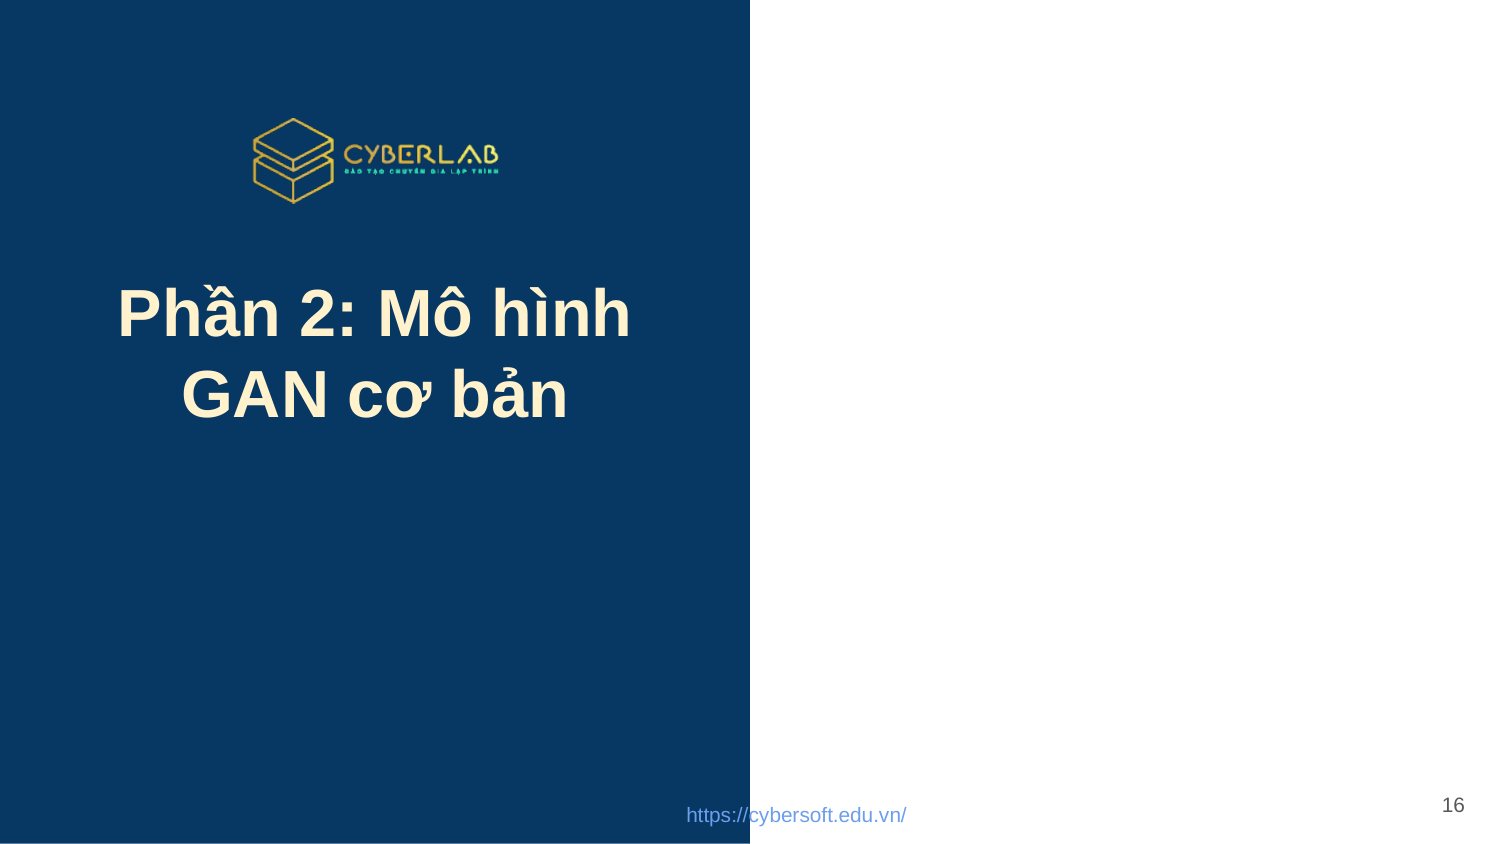

# Phần 2: Mô hình GAN cơ bản

16